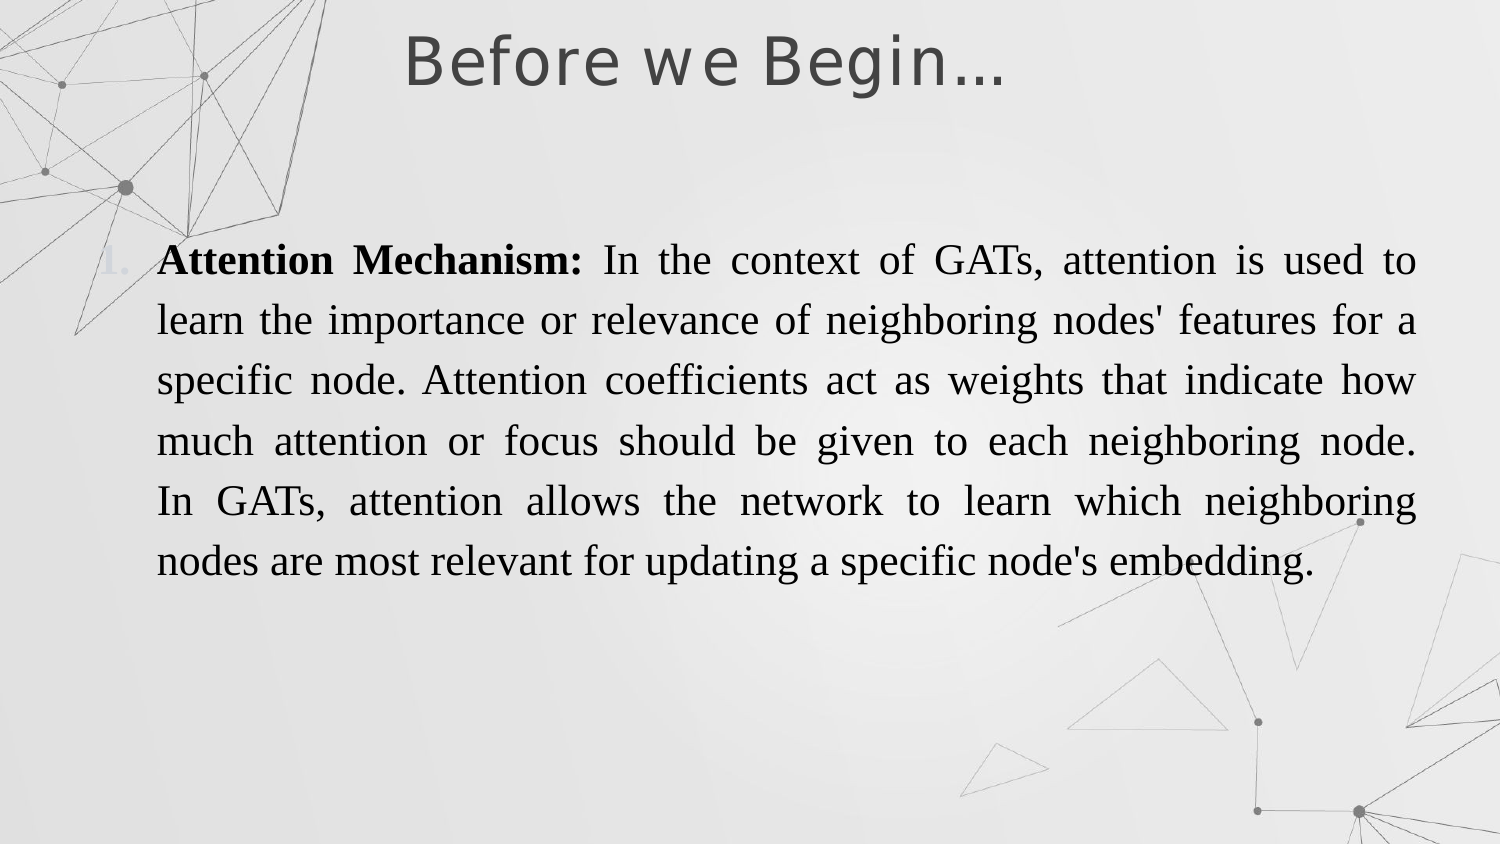

# Before we Begin…
Attention Mechanism: In the context of GATs, attention is used to learn the importance or relevance of neighboring nodes' features for a specific node. Attention coefficients act as weights that indicate how much attention or focus should be given to each neighboring node.
In GATs, attention allows the network to learn which neighboring nodes are most relevant for updating a specific node's embedding.